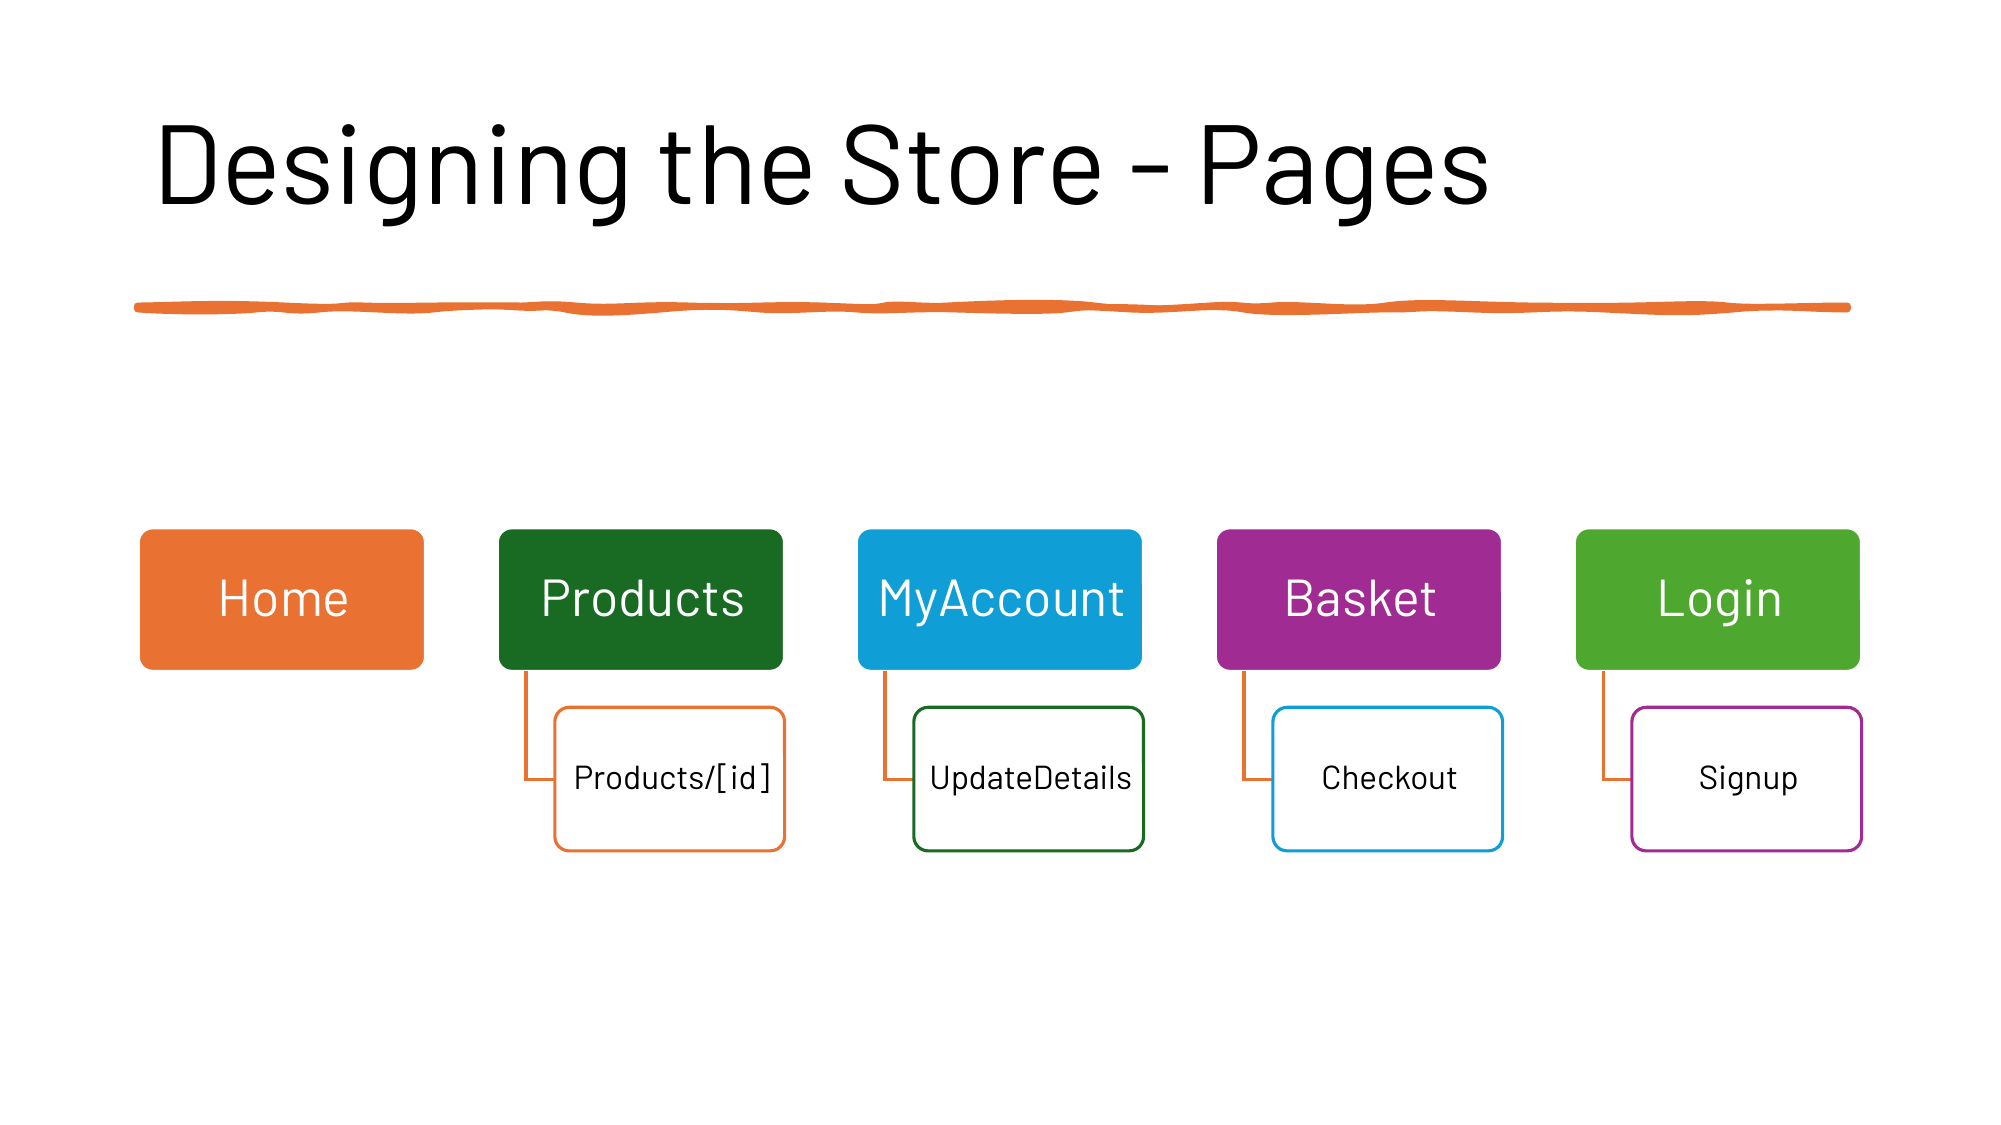

# Designing the Store - Pages

Home
Products
Products/[id]
MyAccount
UpdateDetails
Basket
Checkout
Login
Signup